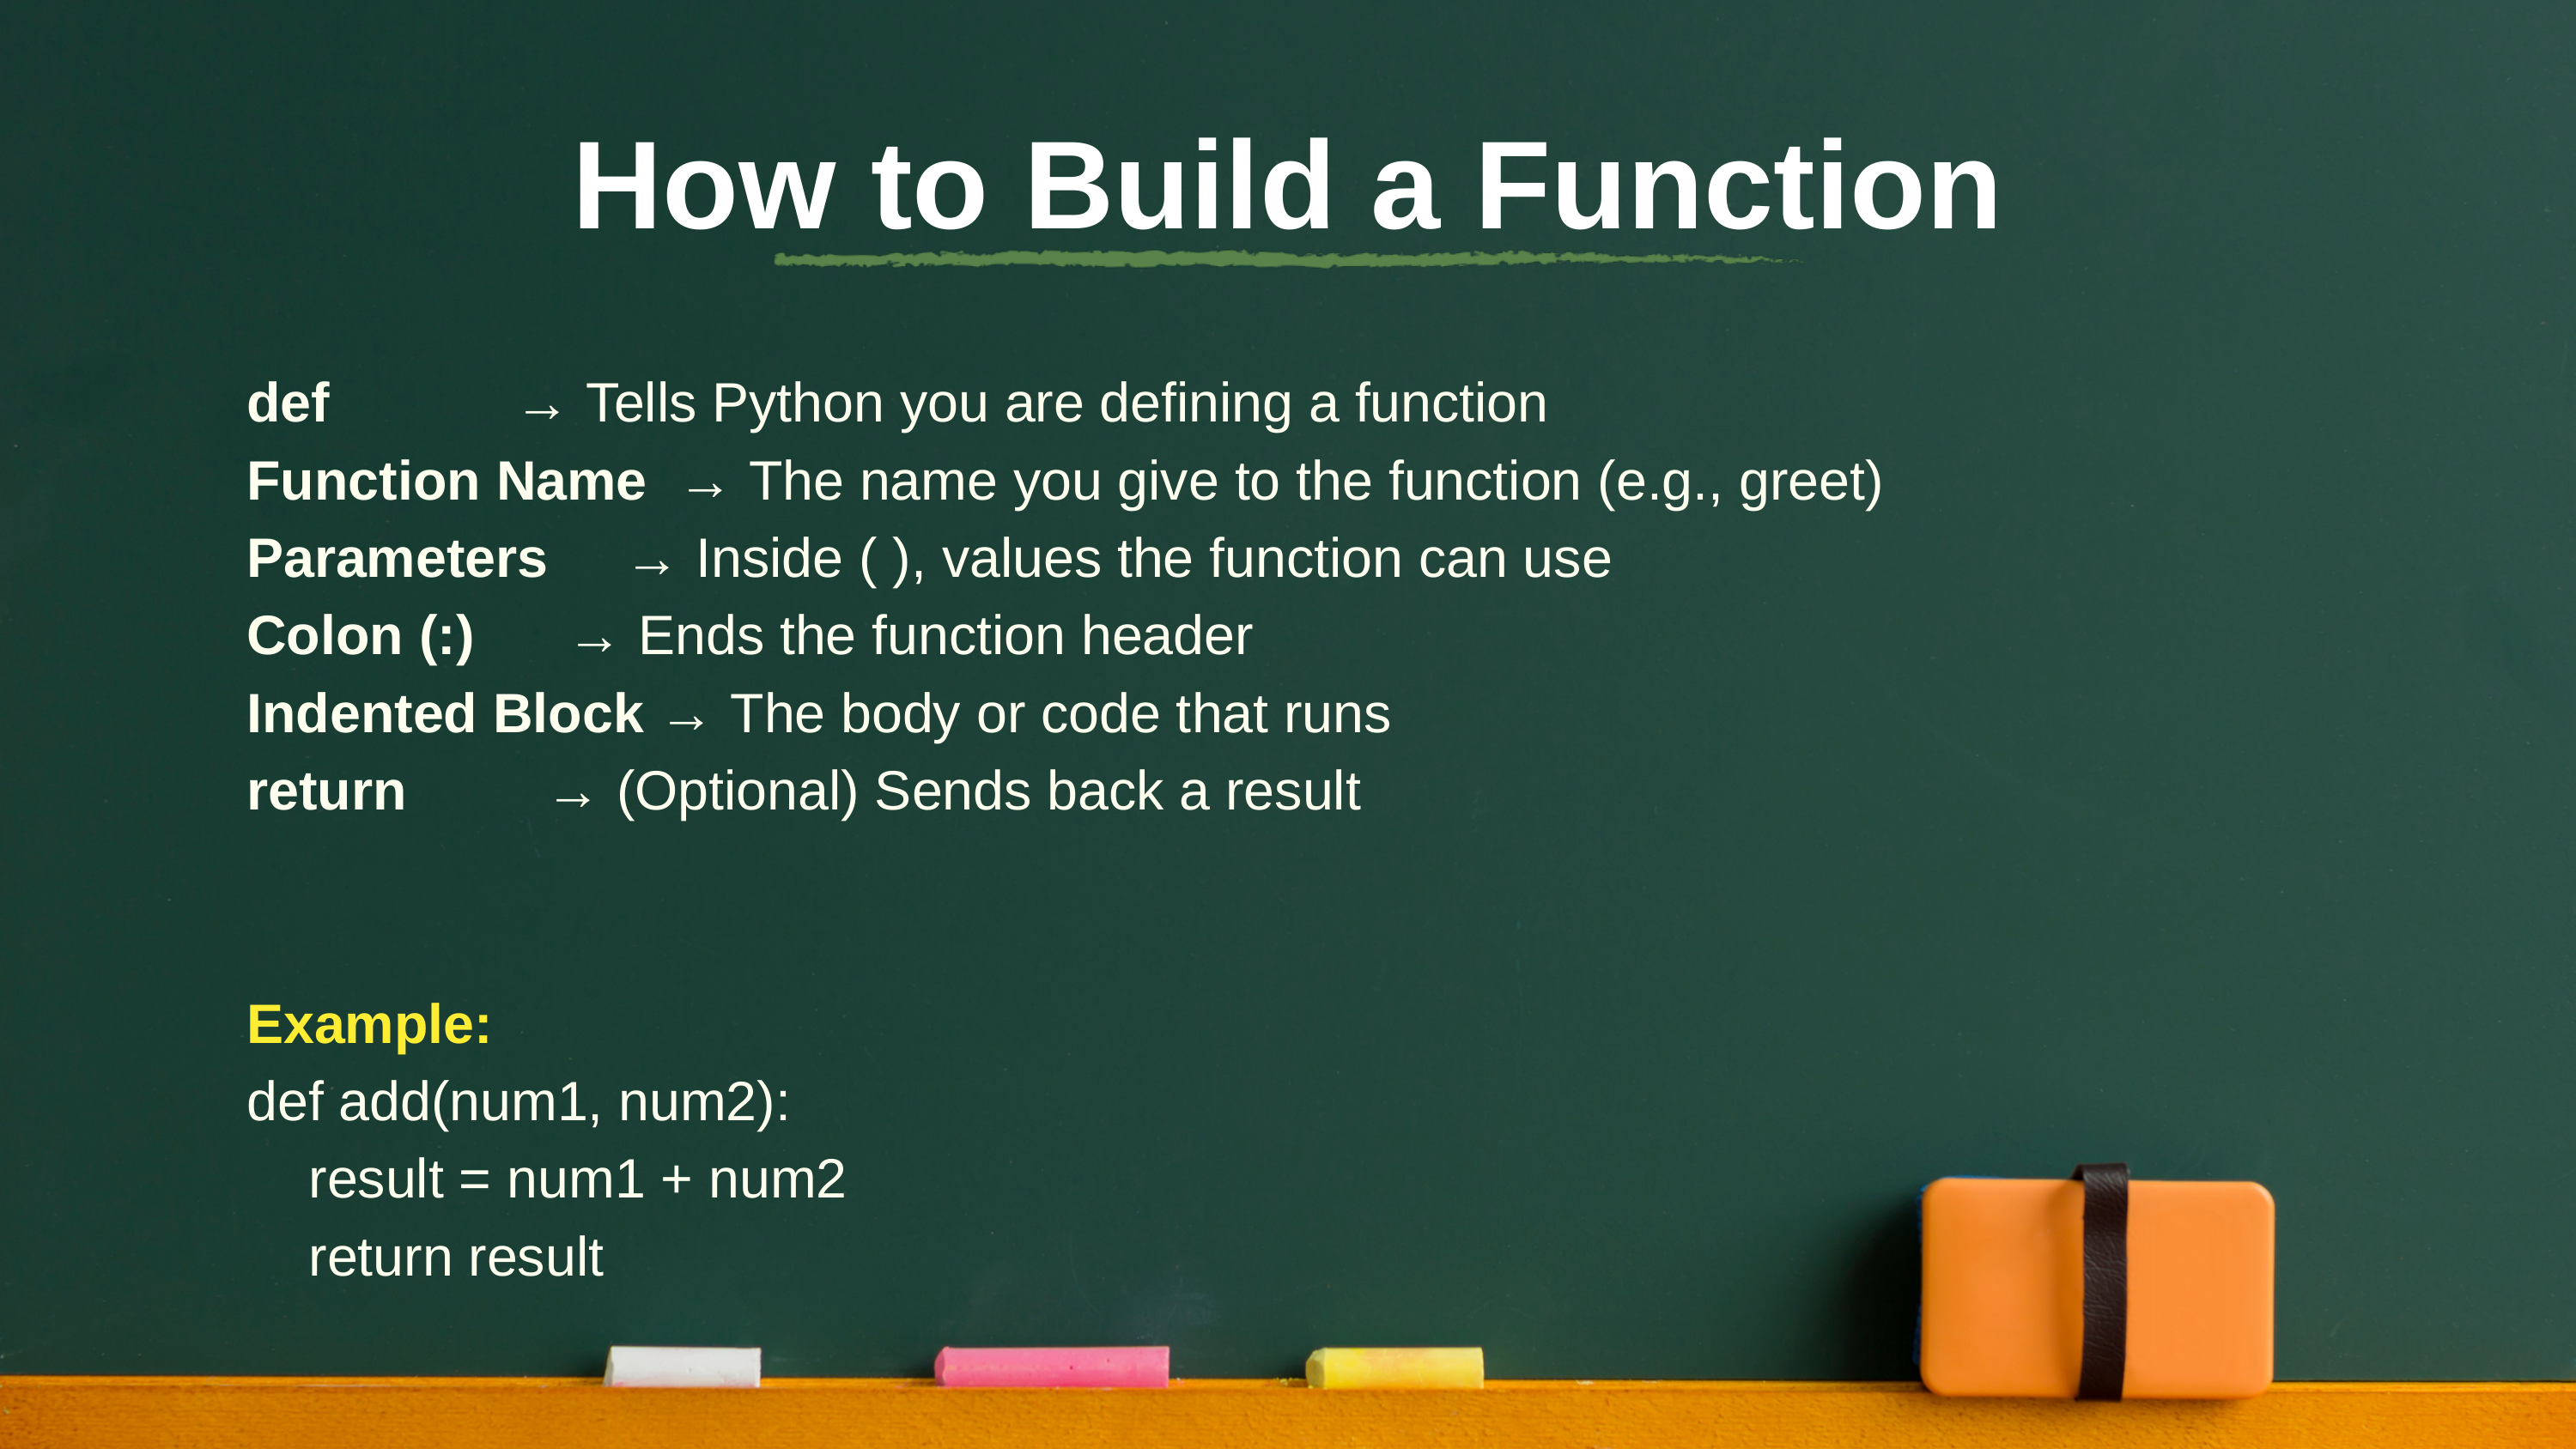

How to Build a Function

def            → Tells Python you are defining a function
Function Name  → The name you give to the function (e.g., greet)
Parameters     → Inside ( ), values the function can use
Colon (:)      → Ends the function header
Indented Block → The body or code that runs
return         → (Optional) Sends back a result

Example:
def add(num1, num2):
    result = num1 + num2
    return result